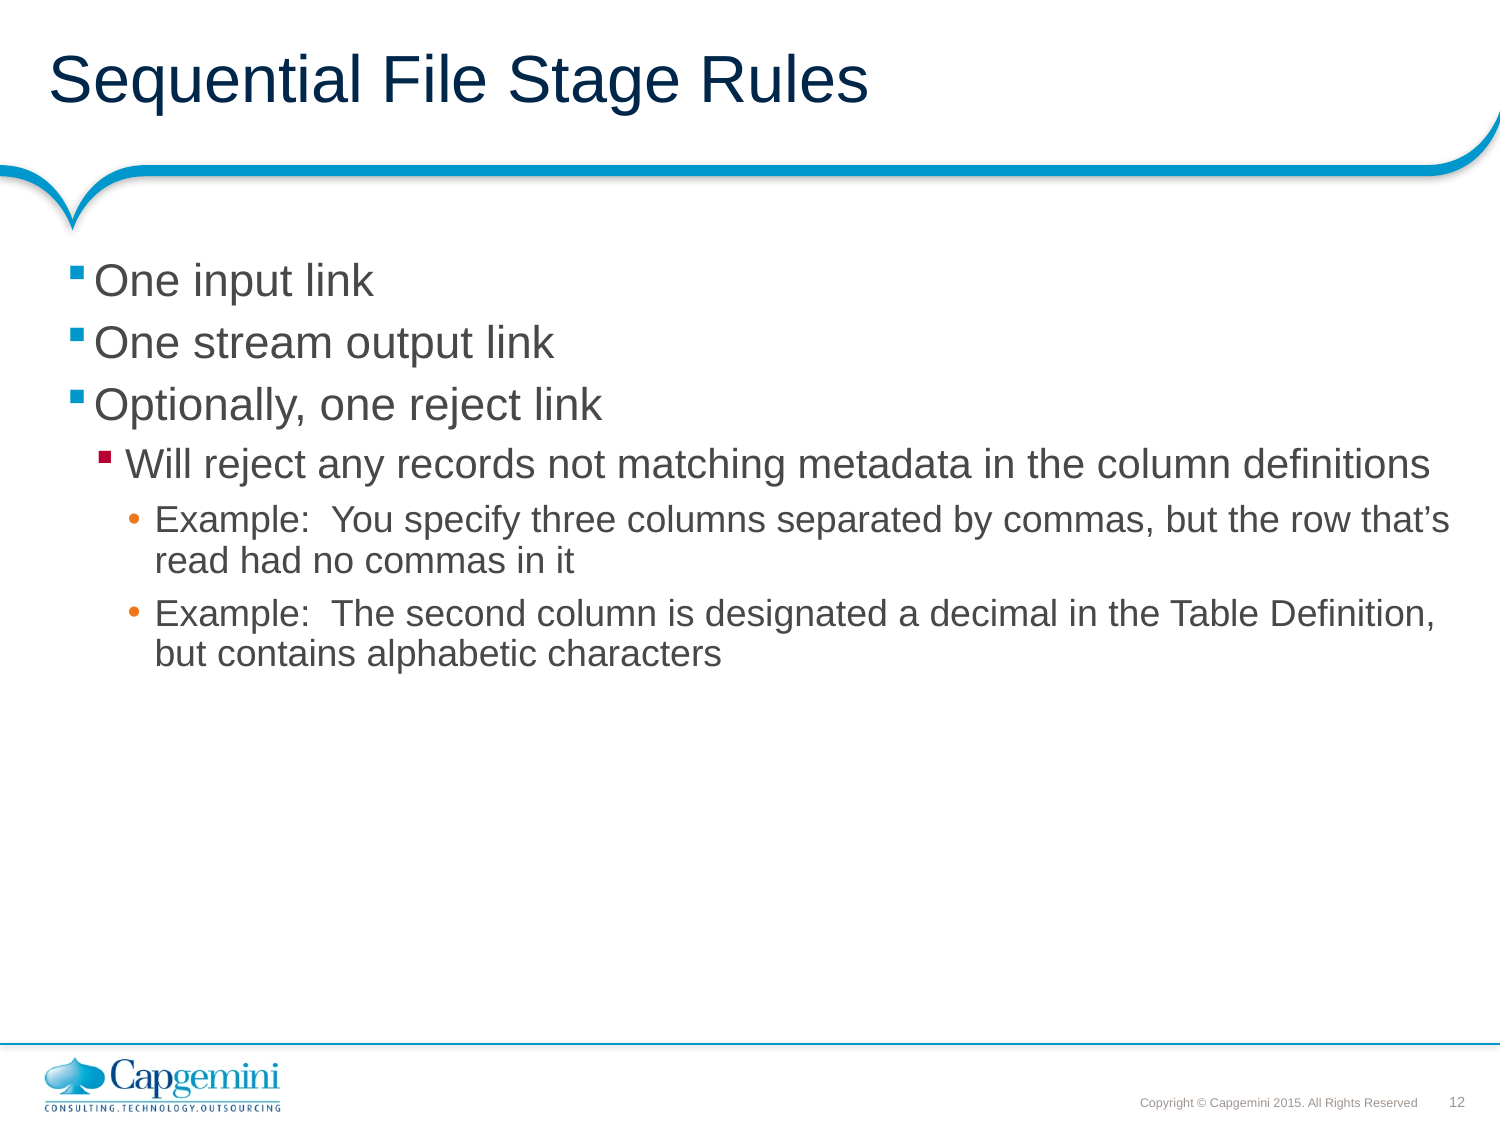

# Sequential File Stage Rules
One input link
One stream output link
Optionally, one reject link
Will reject any records not matching metadata in the column definitions
Example:  You specify three columns separated by commas, but the row that’s read had no commas in it
Example:  The second column is designated a decimal in the Table Definition, but contains alphabetic characters